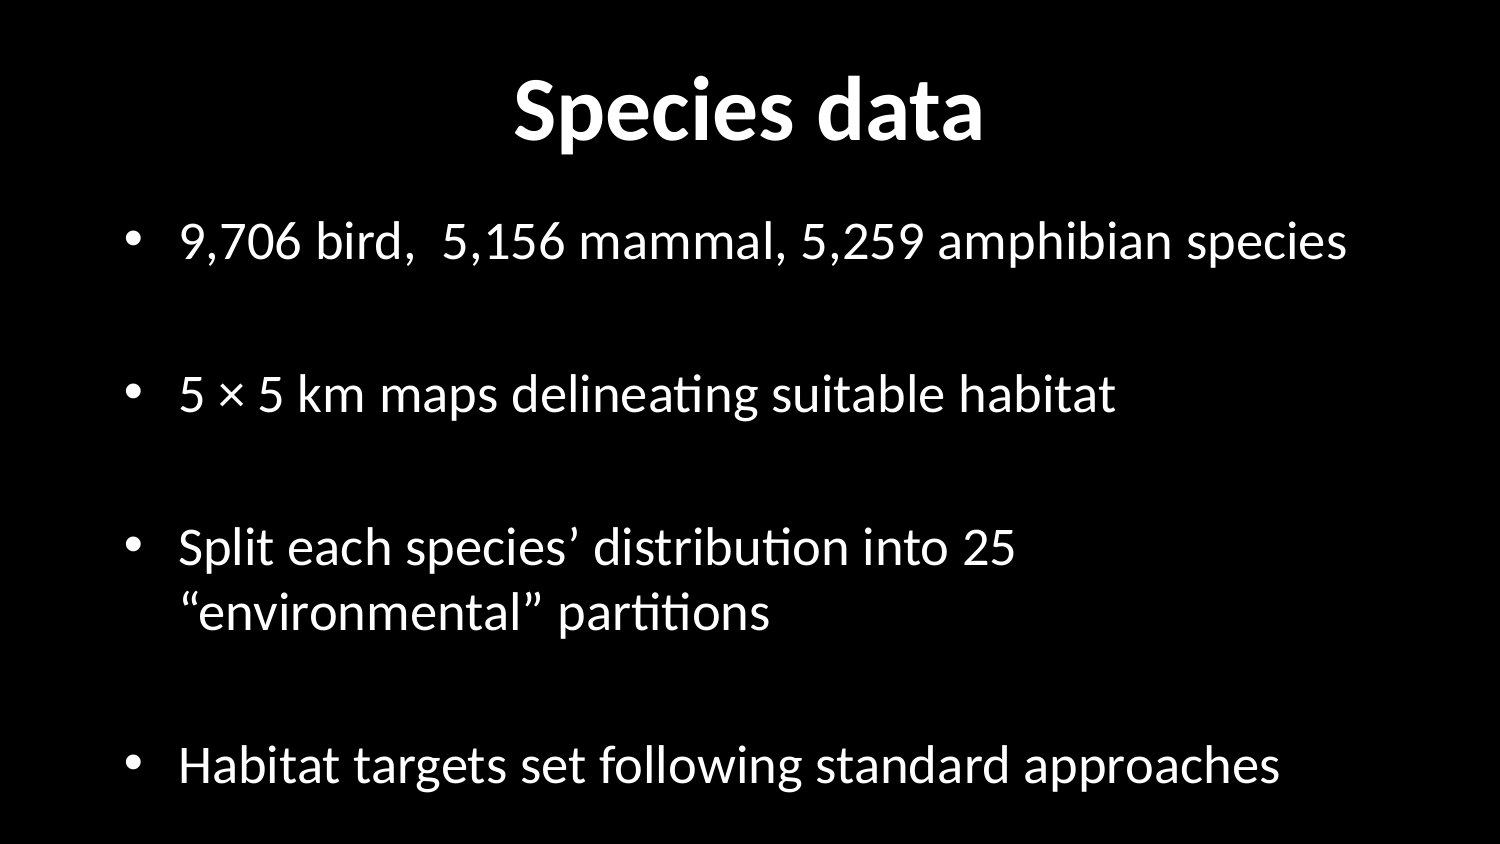

# Species data
9,706 bird,  5,156 mammal, 5,259 amphibian species

5 × 5 km maps delineating suitable habitat

Split each species’ distribution into 25 “environmental” partitions

Habitat targets set following standard approaches